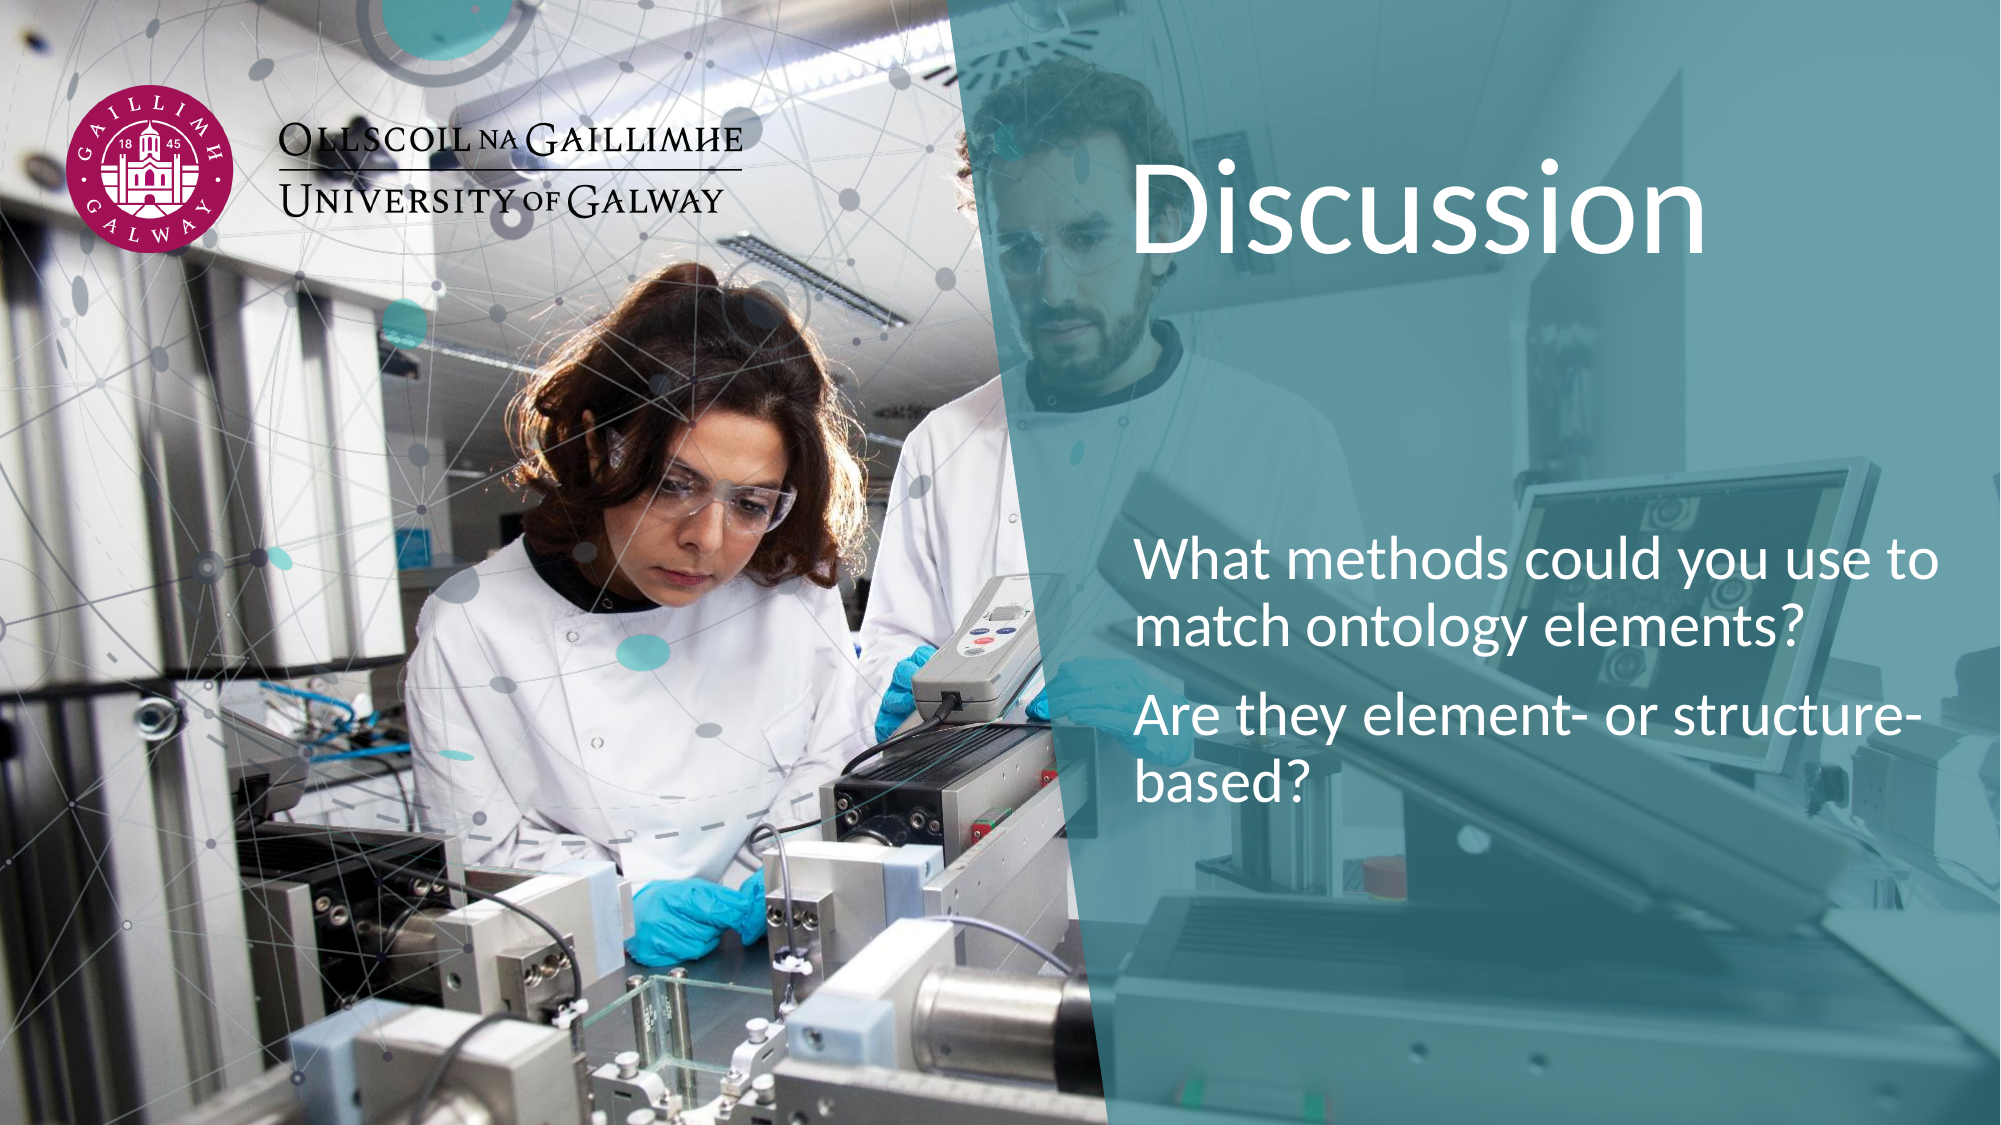

# Discussion
What methods could you use to match ontology elements?
Are they element- or structure-based?